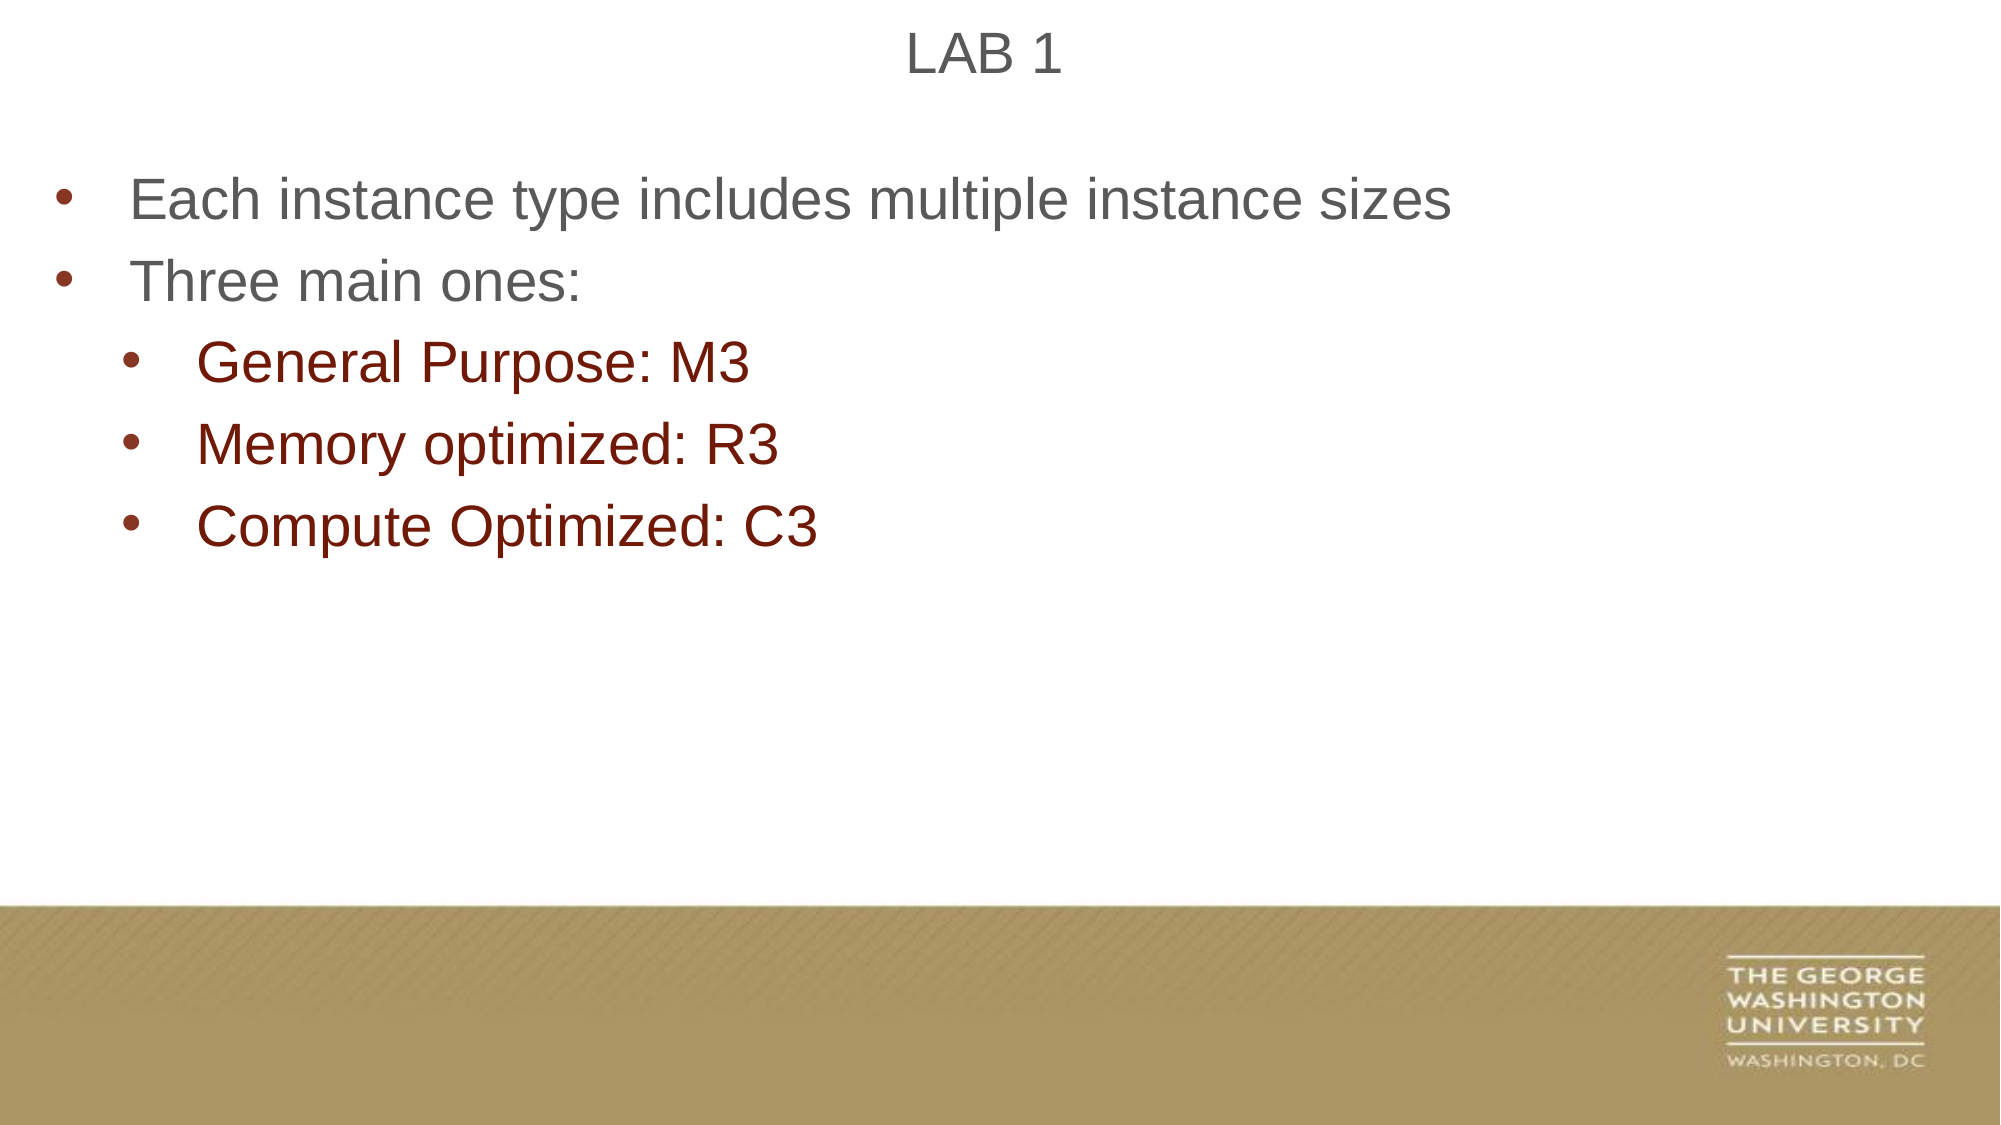

LAB 1
Each instance type includes multiple instance sizes
Three main ones:
General Purpose: M3
Memory optimized: R3
Compute Optimized: C3